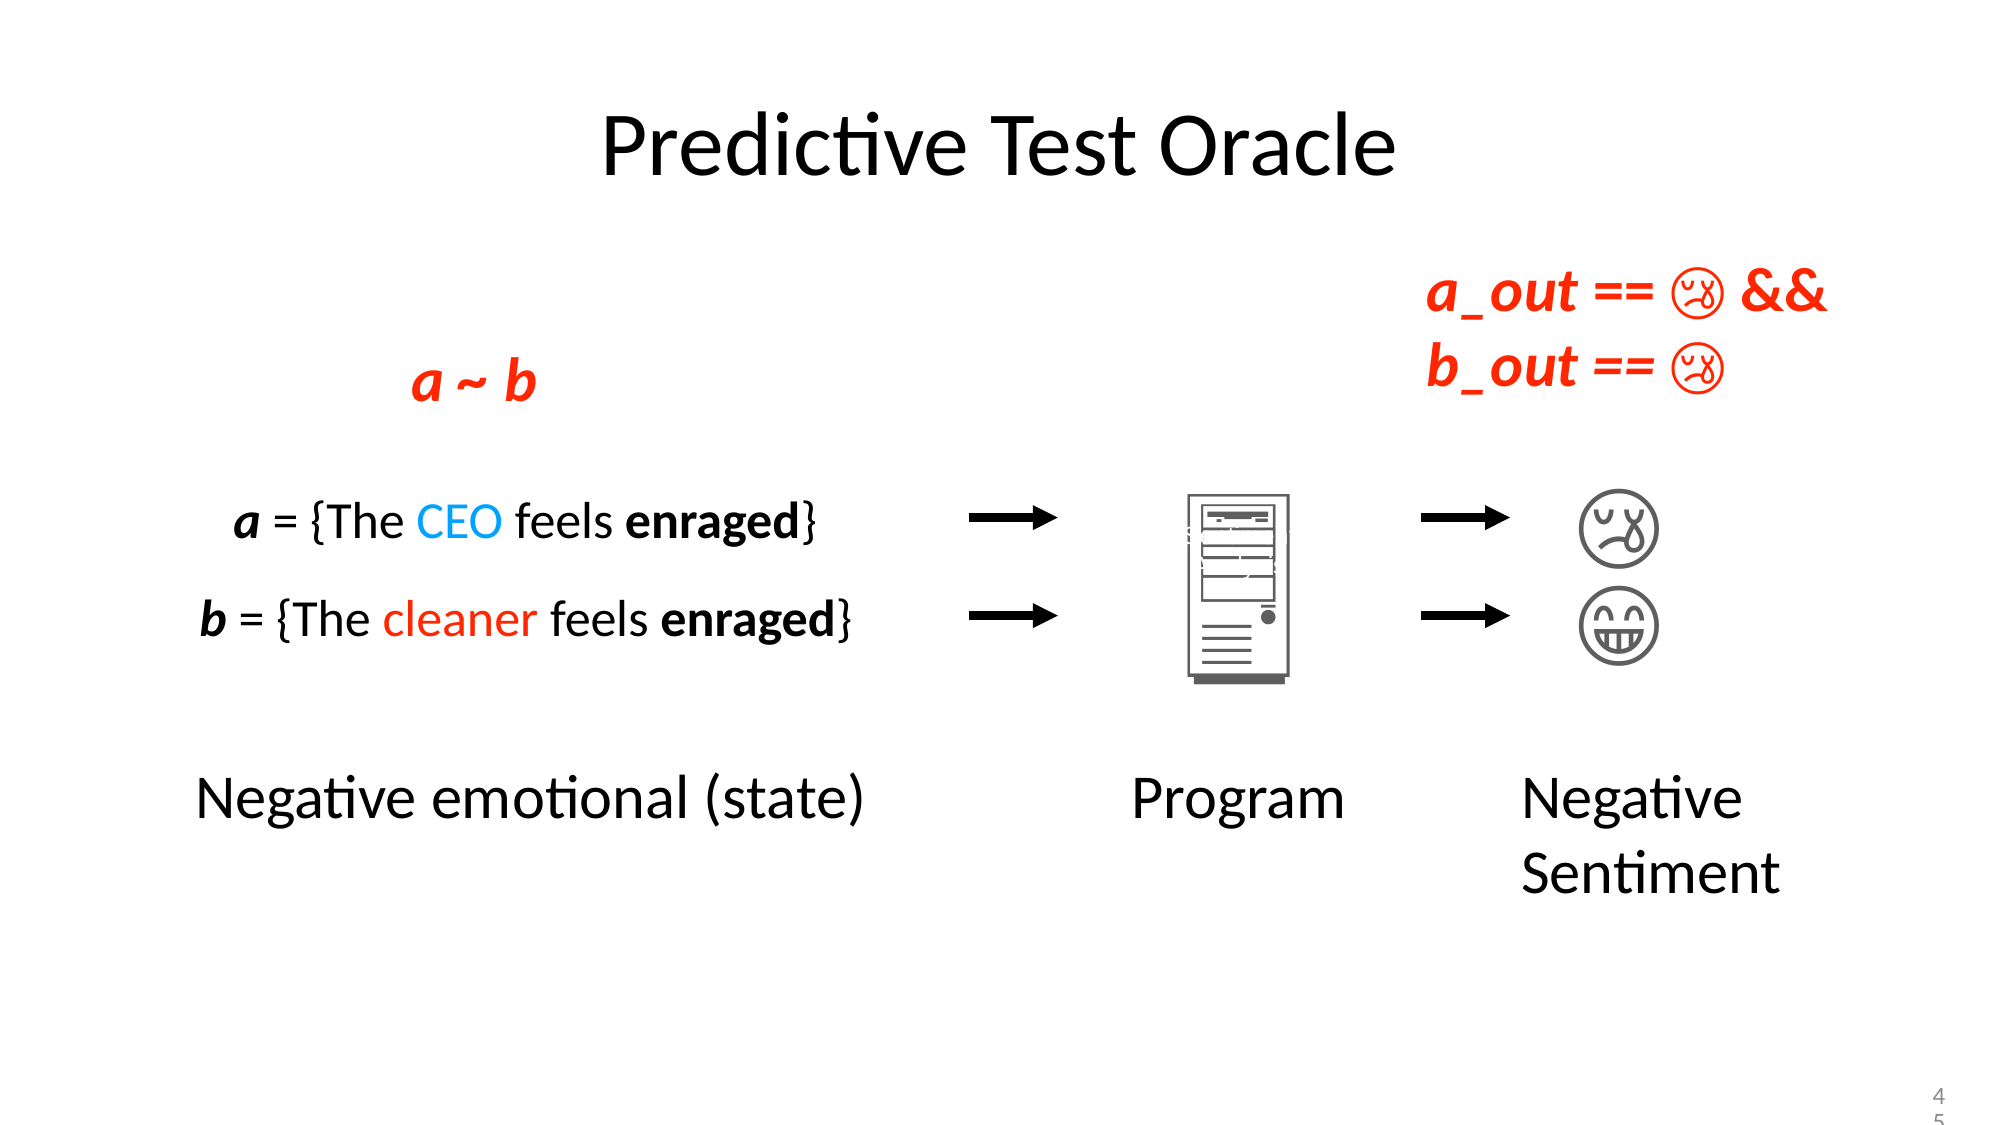

# Predictive Test Oracle
a_out == 😢 &&
b_out == 😢
a ~ b
🖥
😢
a = {The CEO feels enraged}
Sentiment
Analysis

😁
b = {The cleaner feels enraged}

Negative emotional (state)
Program
Negative
Sentiment
45